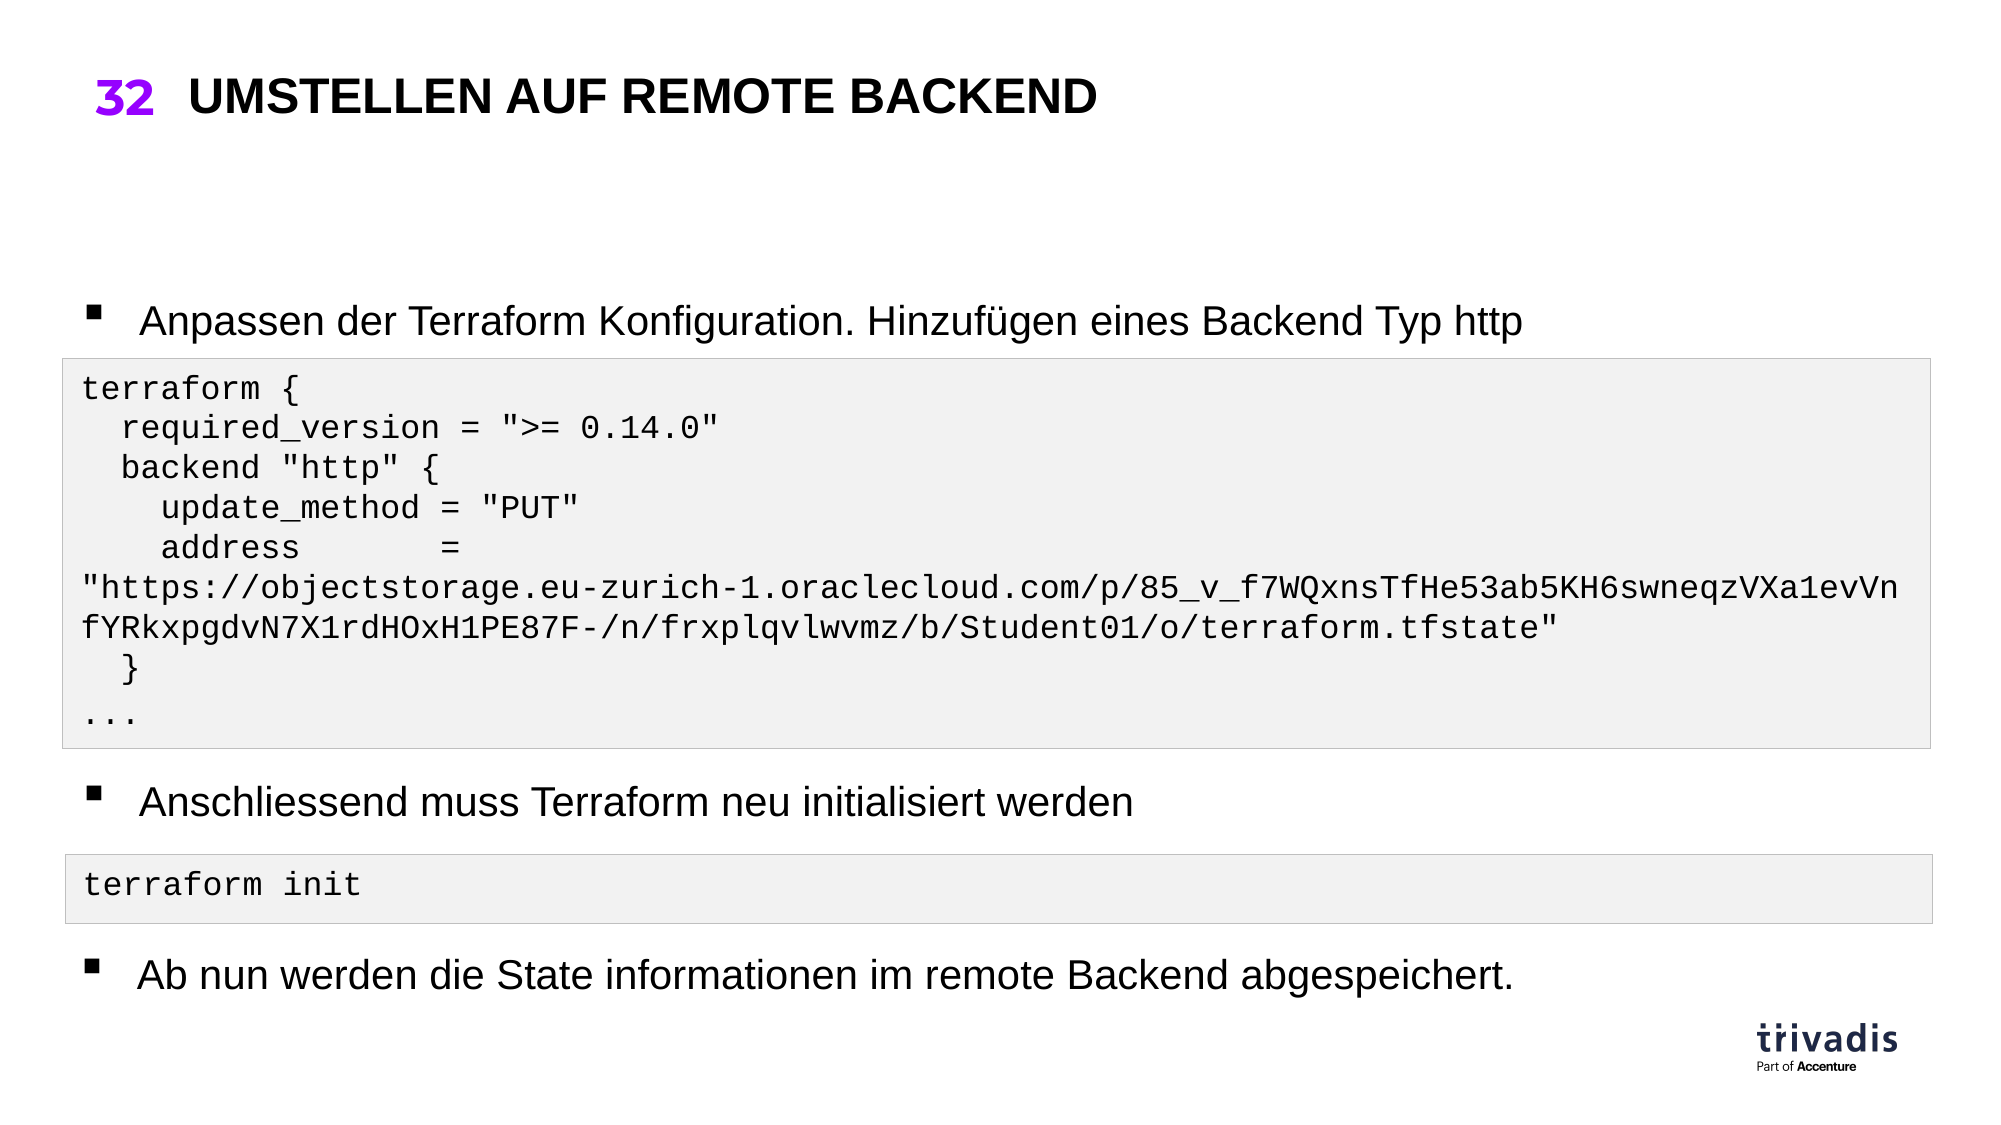

# Umstellen auf Remote Backend
Anpassen der Terraform Konfiguration. Hinzufügen eines Backend Typ http
terraform {
  required_version = ">= 0.14.0"
  backend "http" {
    update_method = "PUT"
    address       = "https://objectstorage.eu-zurich-1.oraclecloud.com/p/85_v_f7WQxnsTfHe53ab5KH6swneqzVXa1evVnfYRkxpgdvN7X1rdHOxH1PE87F-/n/frxplqvlwvmz/b/Student01/o/terraform.tfstate"
  }
...
Anschliessend muss Terraform neu initialisiert werden
terraform init
Ab nun werden die State informationen im remote Backend abgespeichert.